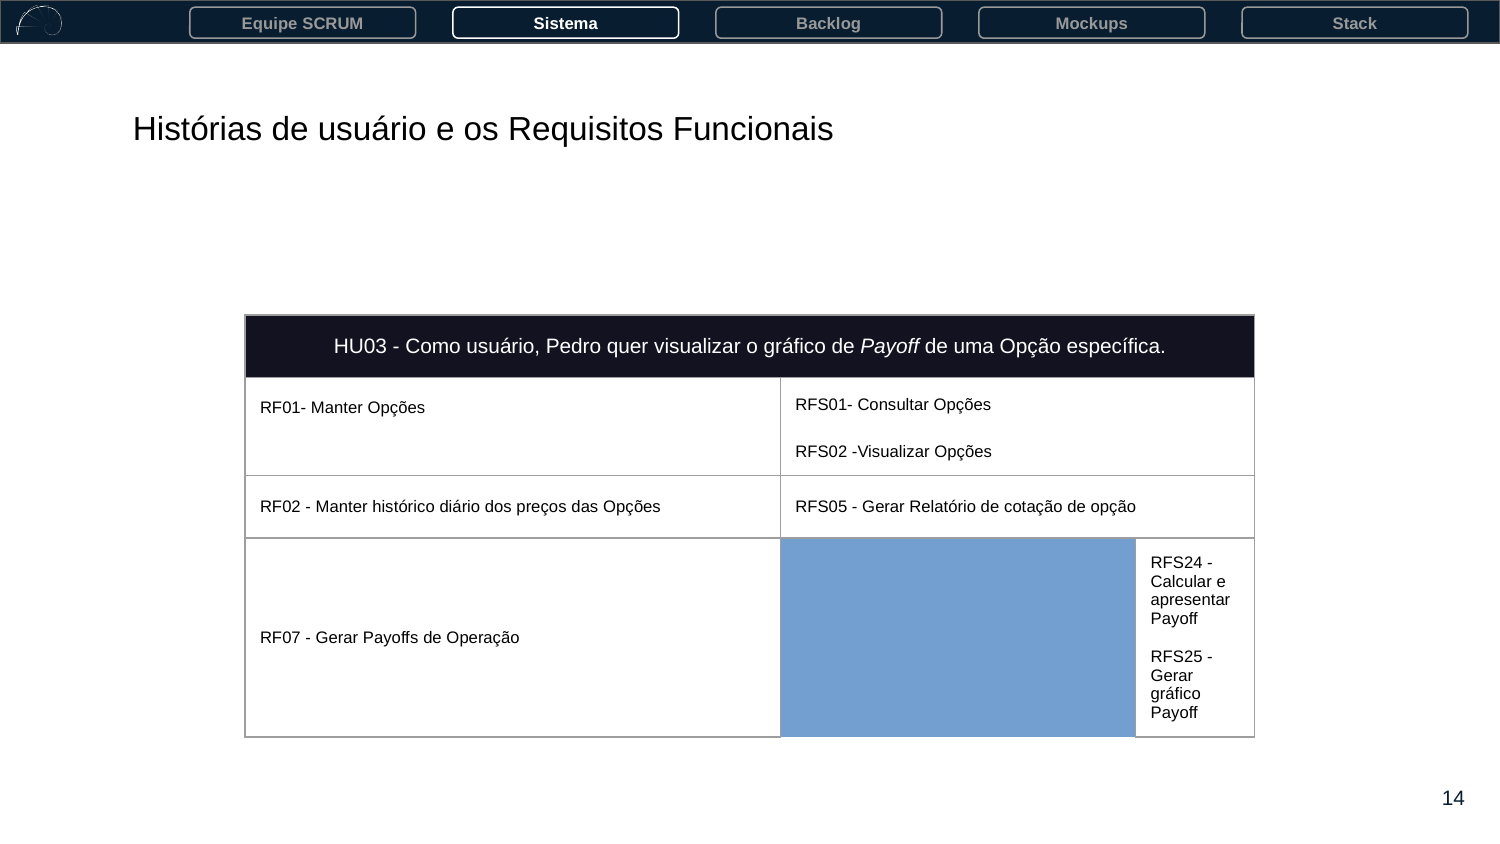

Equipe SCRUM
Sistema
Backlog
Mockups
Stack
Histórias de usuário e os Requisitos Funcionais
| HU03 - Como usuário, Pedro quer visualizar o gráfico de Payoff de uma Opção específica. |  |  |  |
| --- | --- | --- | --- |
| RF01- Manter Opções |  | RFS01- Consultar Opções RFS02 -Visualizar Opções |  |
| RF02 - Manter histórico diário dos preços das Opções |  | RFS05 - Gerar Relatório de cotação de opção |  |
| RF07 - Gerar Payoffs de Operação |  | RFS24 - Calcular e apresentar Payoff RFS25 - Gerar gráfico Payoff |  |
14